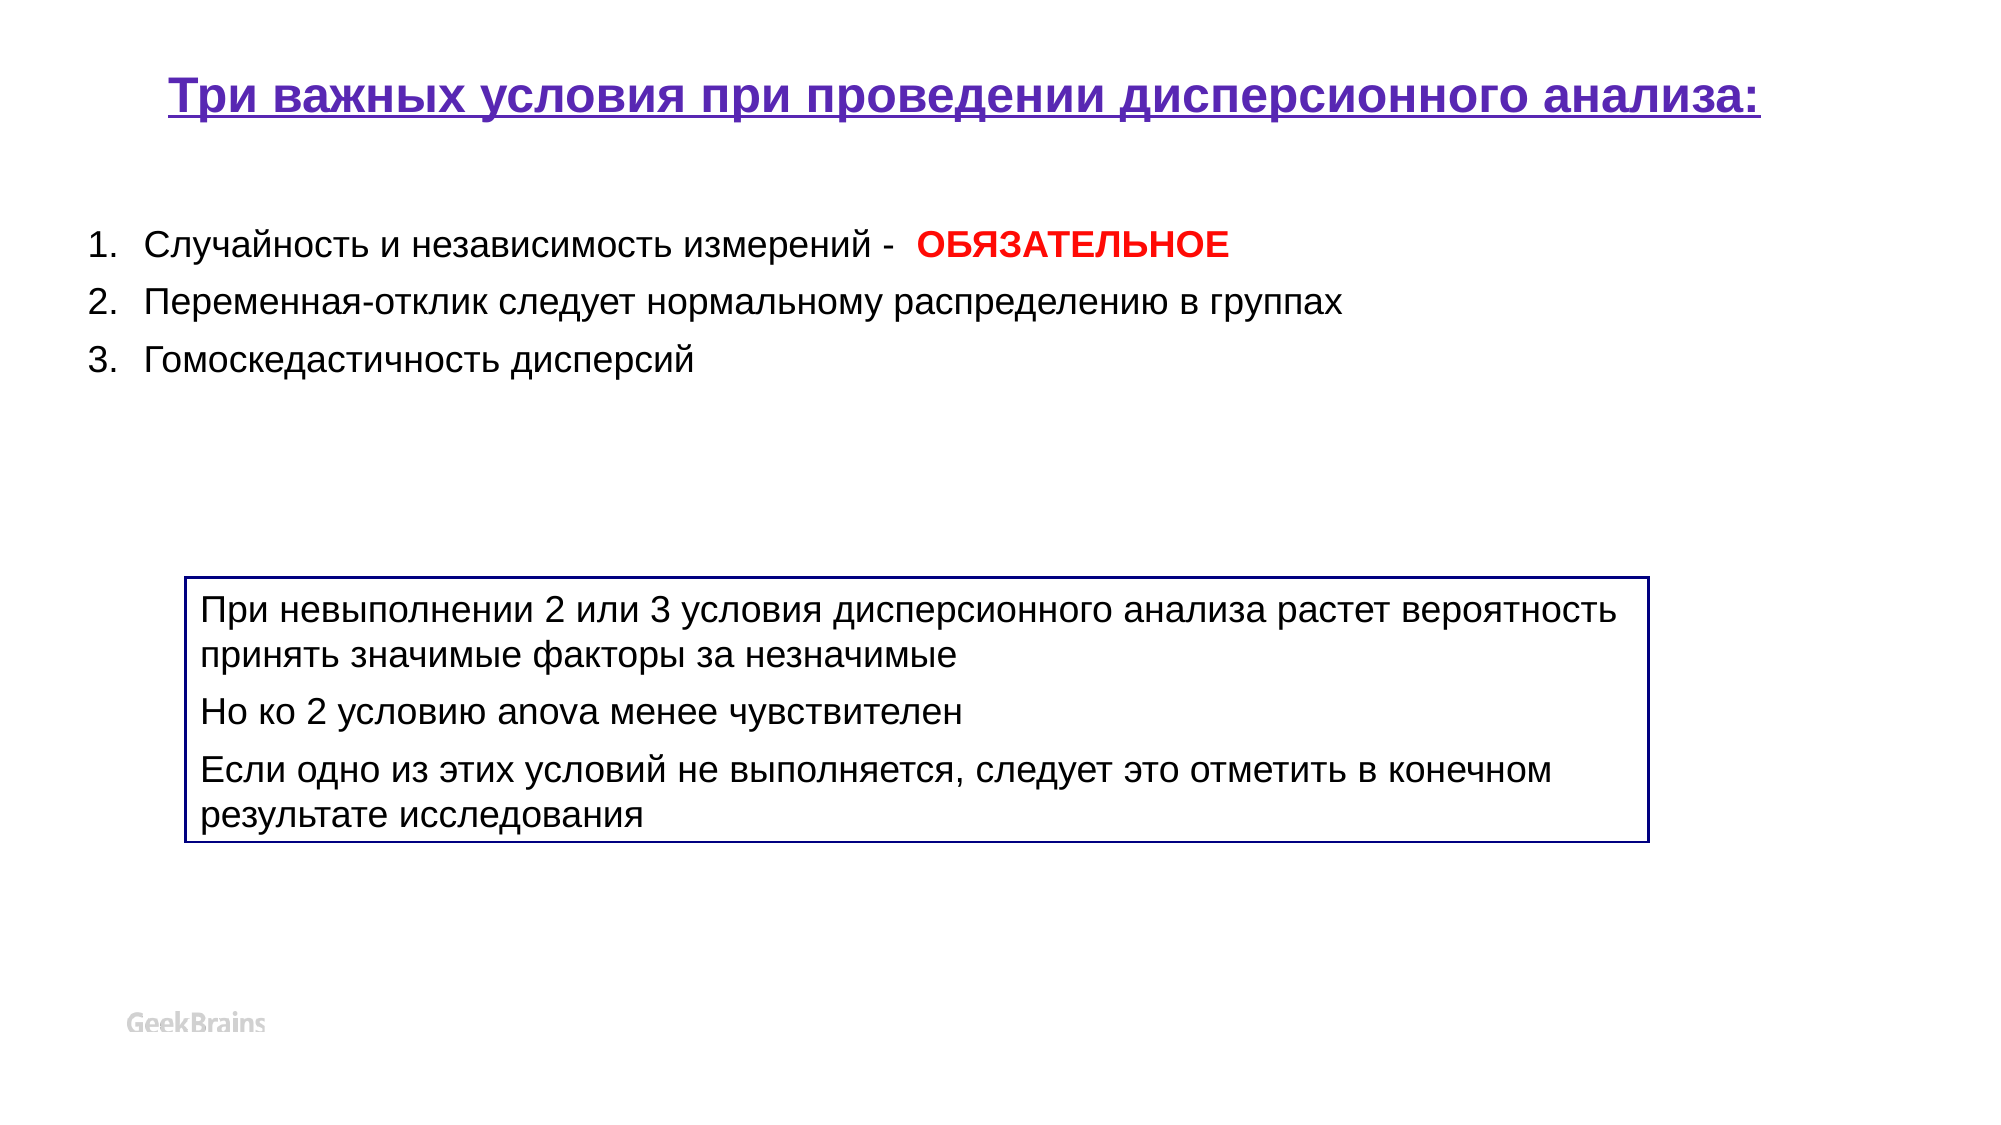

Три важных условия при проведении дисперсионного анализа:

Случайность и независимость измерений -  ОБЯЗАТЕЛЬНОЕ
Переменная-отклик следует нормальному распределению в группах
Гомоскедастичность дисперсий

При невыполнении 2 или 3 условия дисперсионного анализа растет вероятность принять значимые факторы за незначимые
Но ко 2 условию anova менее чувствителен
Если одно из этих условий не выполняется, следует это отметить в конечном результате исследования